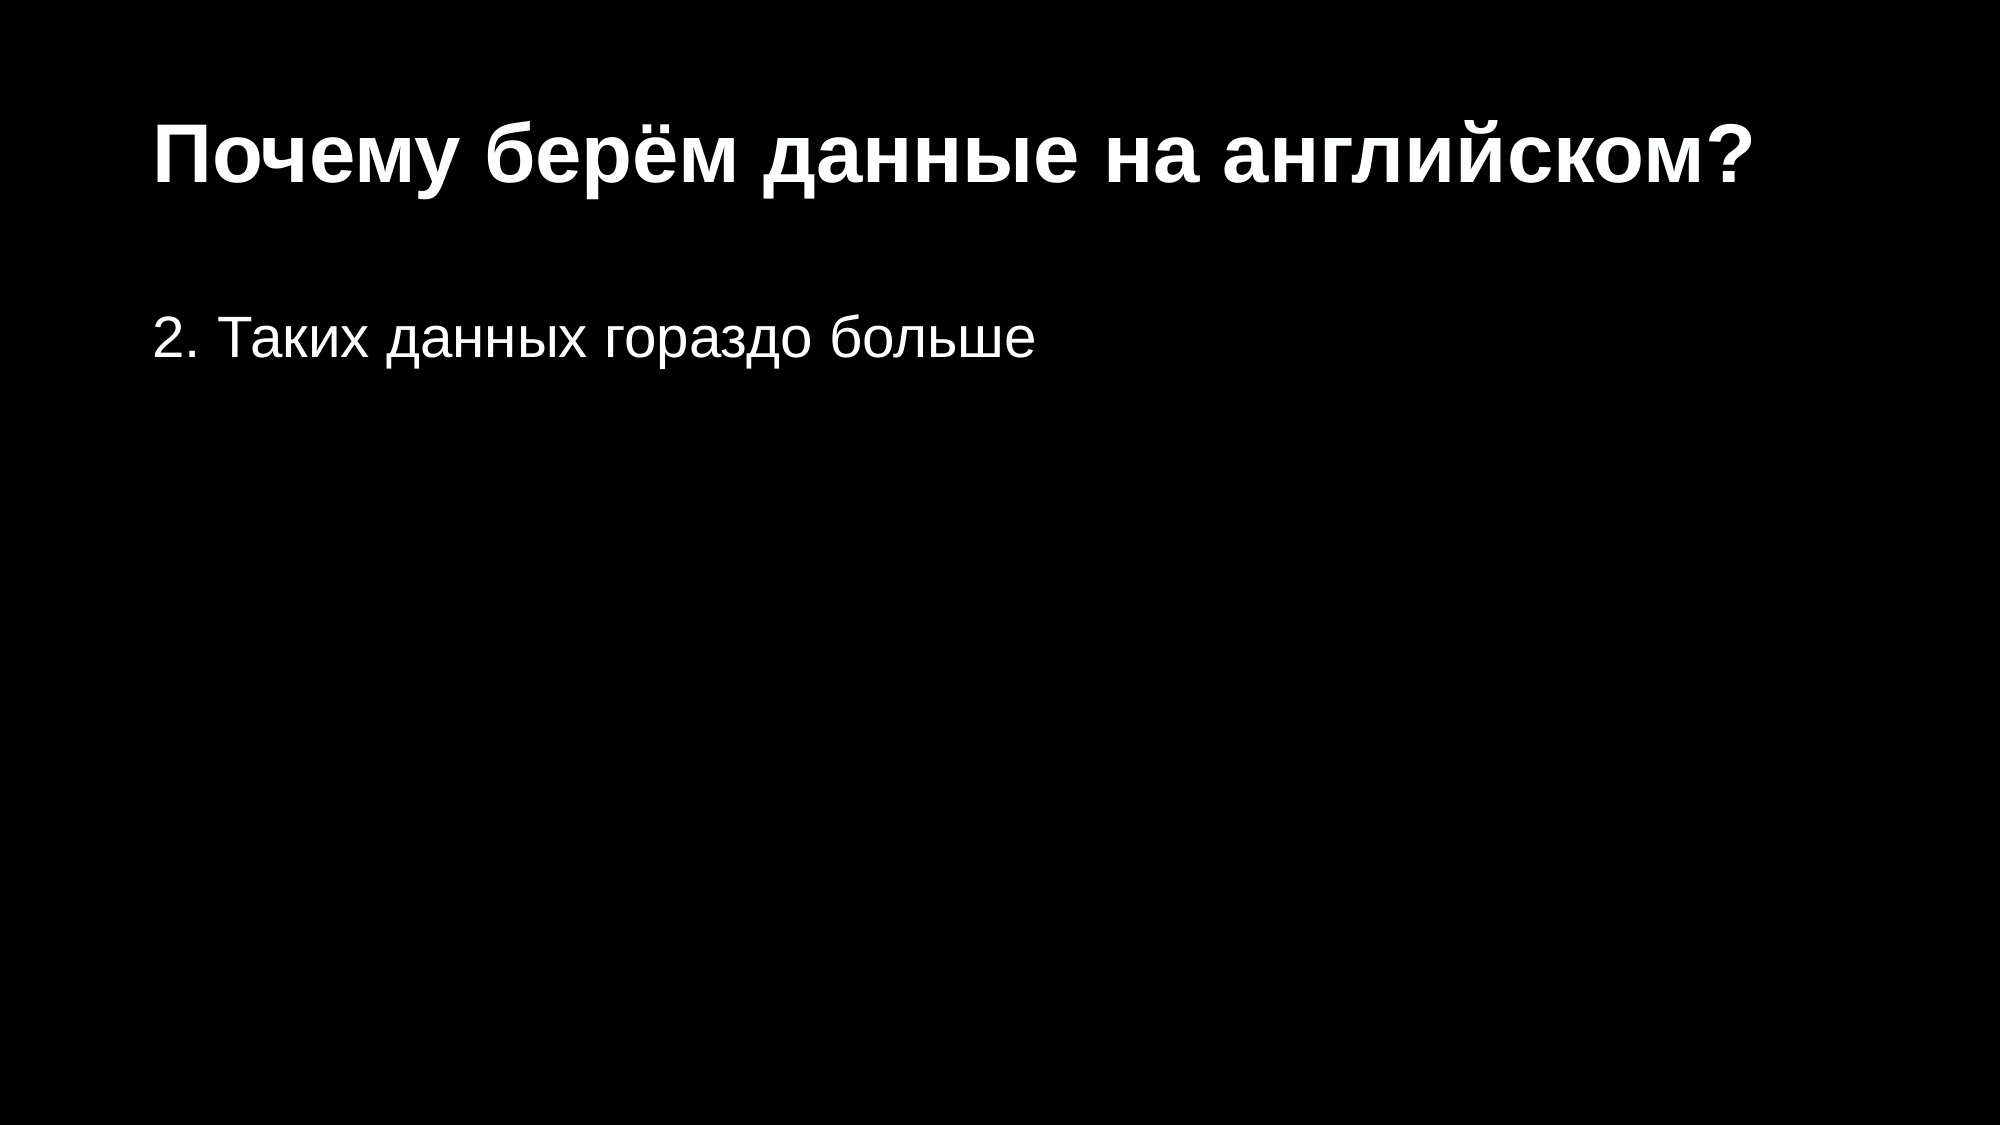

# Почему берём данные на английском?
2. Таких данных гораздо больше